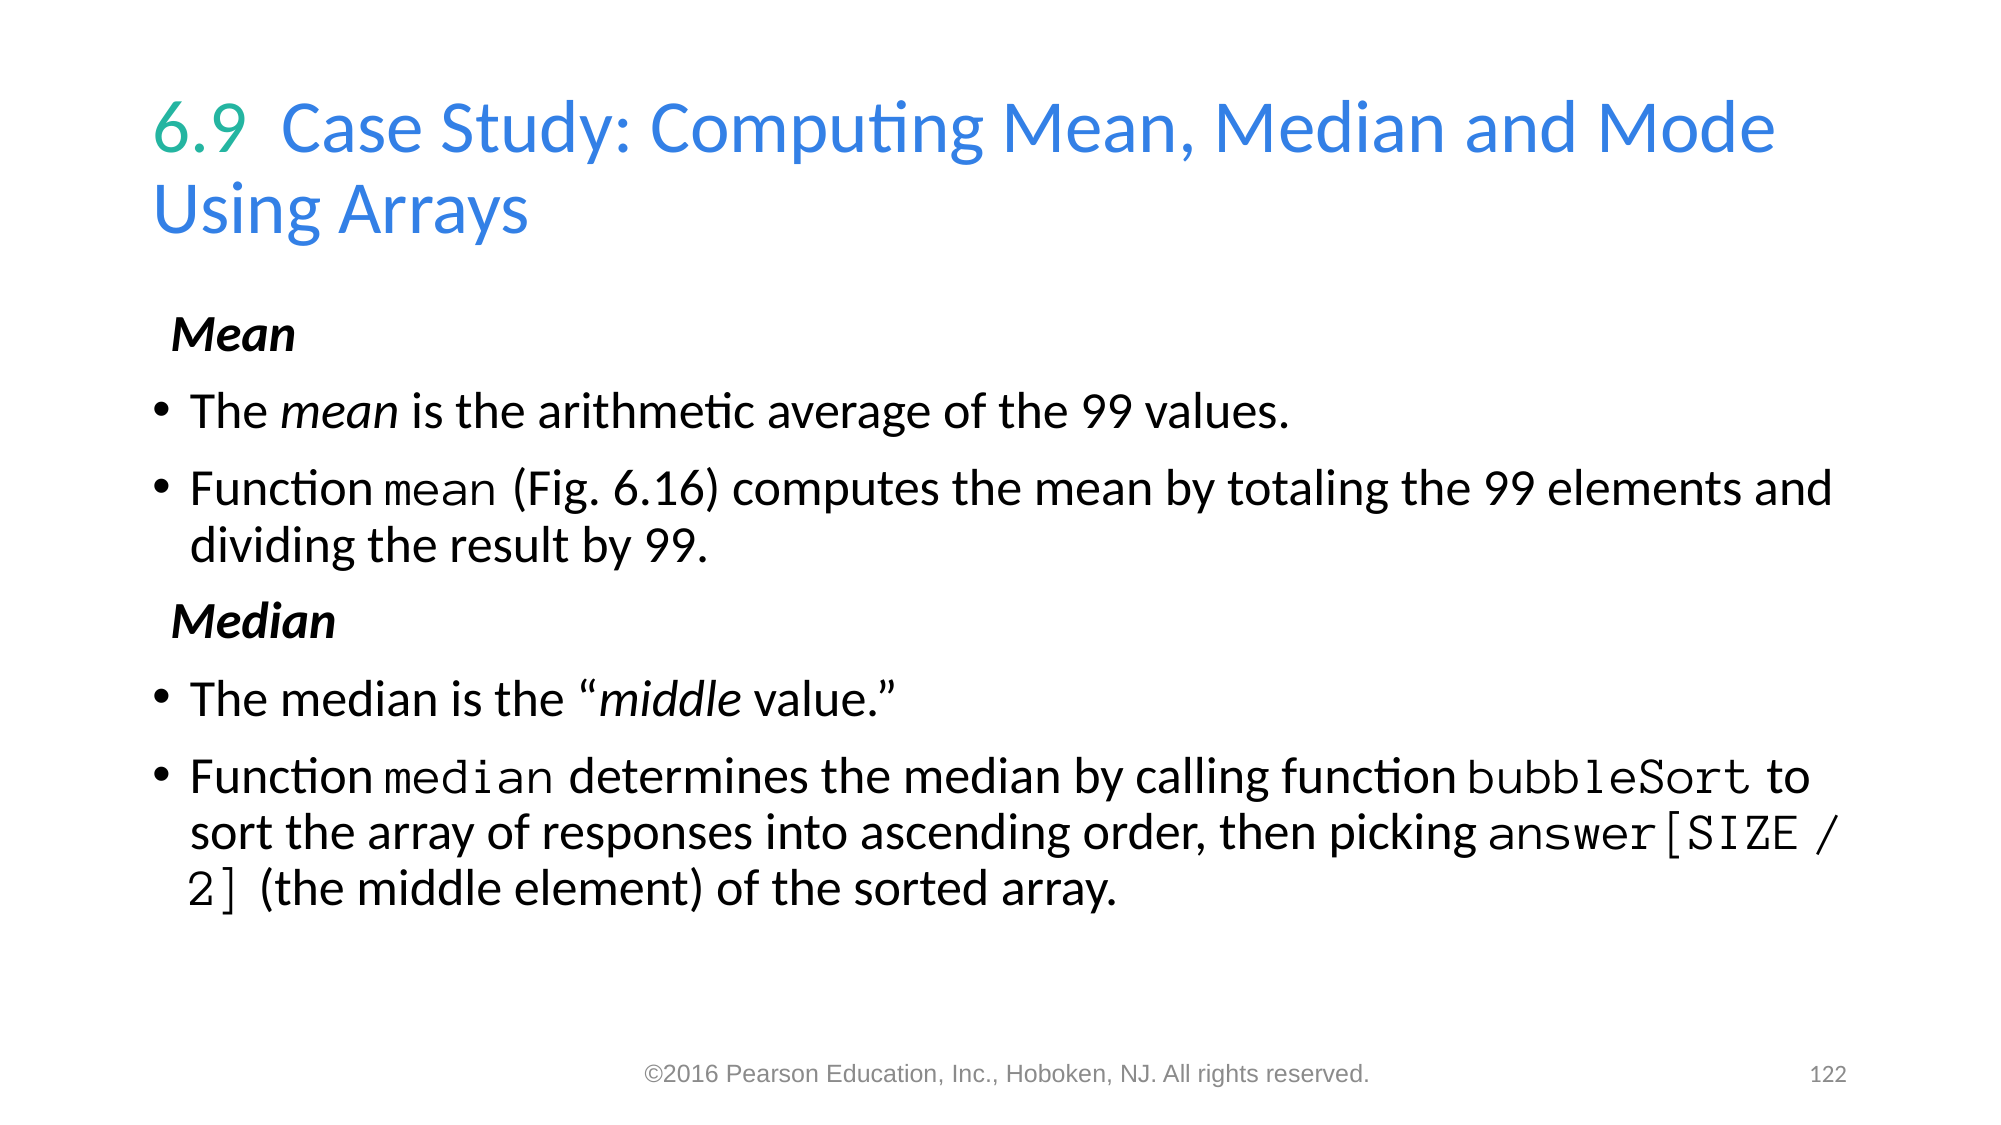

# 6.9  Case Study: Computing Mean, Median and Mode Using Arrays
Mean
The mean is the arithmetic average of the 99 values.
Function mean (Fig. 6.16) computes the mean by totaling the 99 elements and dividing the result by 99.
Median
The median is the “middle value.”
Function median determines the median by calling function bubbleSort to sort the array of responses into ascending order, then picking answer[SIZE / 2] (the middle element) of the sorted array.

122
©2016 Pearson Education, Inc., Hoboken, NJ. All rights reserved.